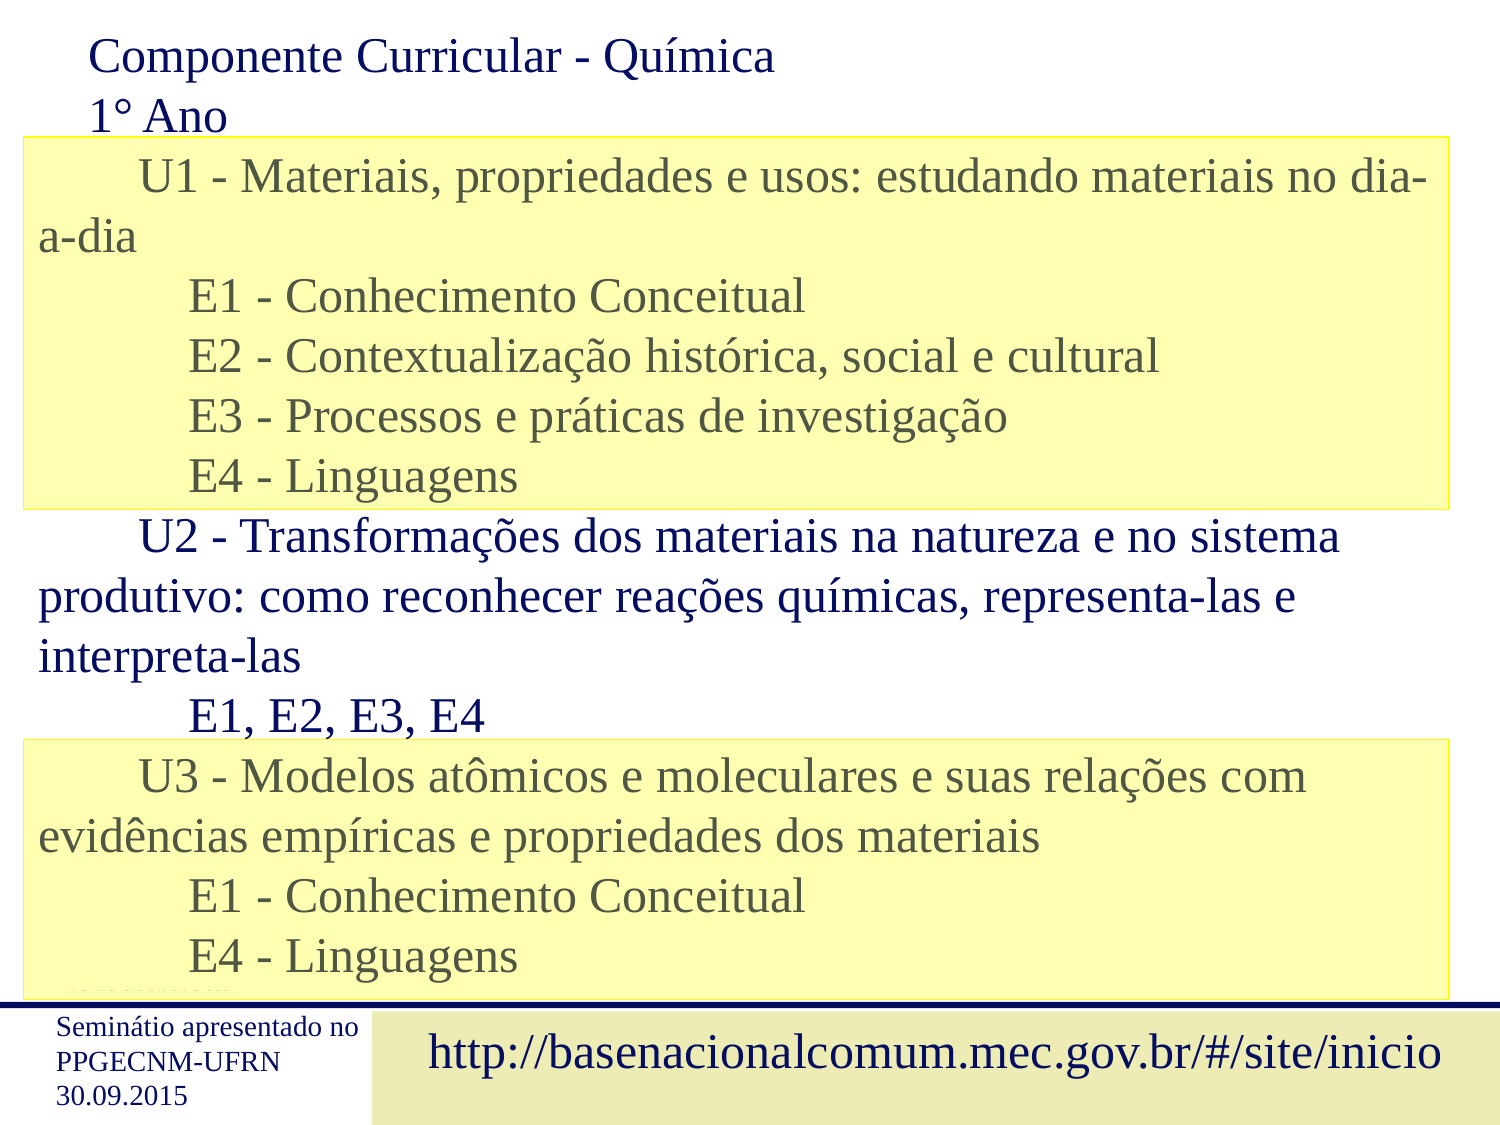

Componente Curricular - Química
    1° Ano
        U1 - Materiais, propriedades e usos: estudando materiais no dia-a-dia
            E1 - Conhecimento Conceitual
            E2 - Contextualização histórica, social e cultural
            E3 - Processos e práticas de investigação
            E4 - Linguagens
        U2 - Transformações dos materiais na natureza e no sistema produtivo: como reconhecer reações químicas, representa-las e interpreta-las
            E1, E2, E3, E4
        U3 - Modelos atômicos e moleculares e suas relações com evidências empíricas e propriedades dos materiais
            E1 - Conhecimento Conceitual
            E4 - Linguagens

http://basenacionalcomum.mec.gov.br/#/site/inicio